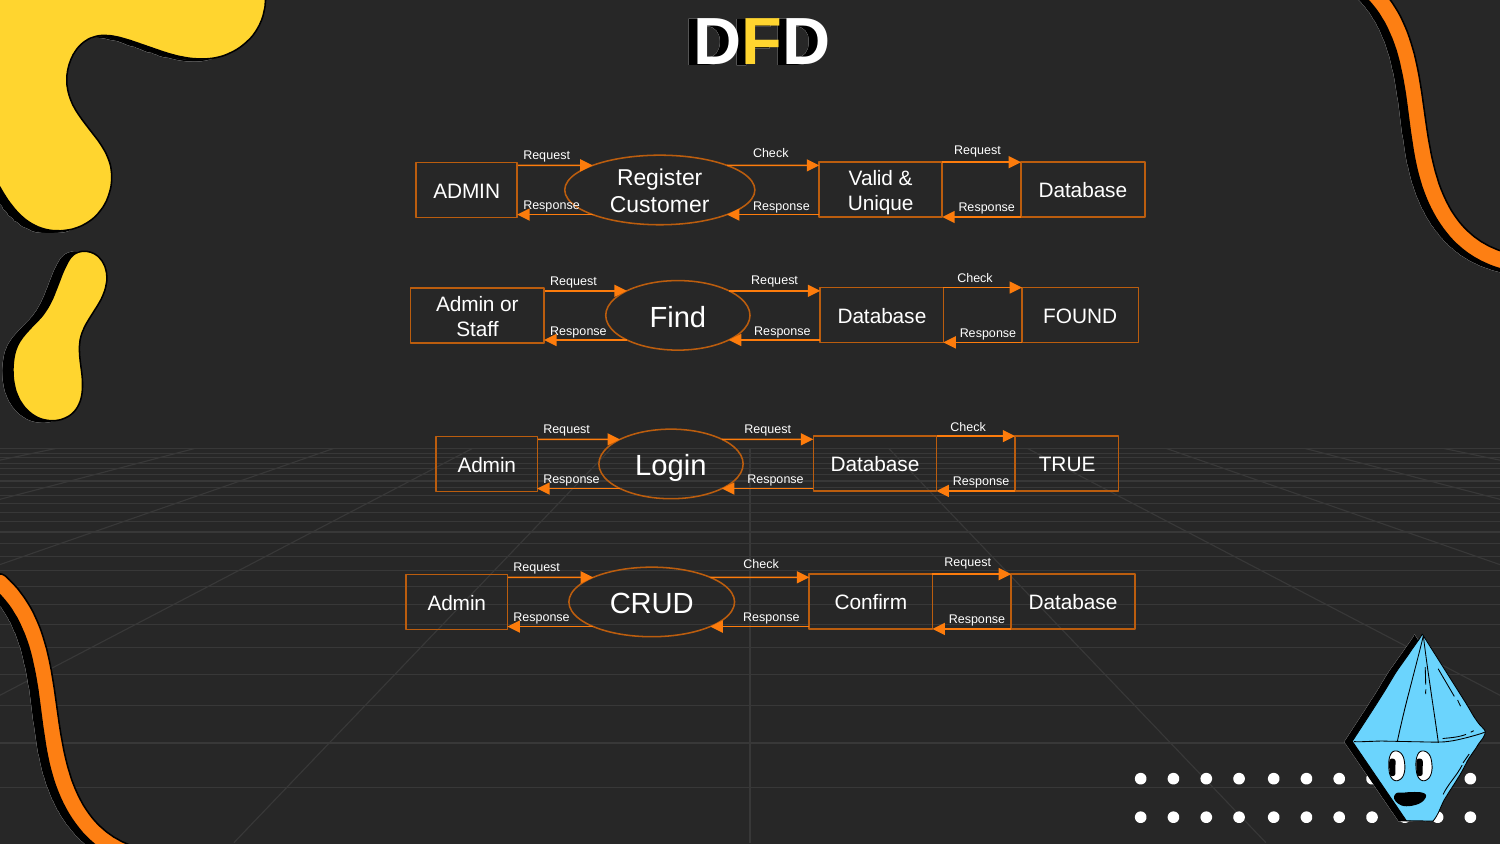

# DFD
Request
Check
Request
Register
Customer
Valid &
Unique
Database
ADMIN
Response
Response
Response
Check
Request
Request
Find
Database
FOUND
Admin or Staff
Response
Response
Response
Check
Request
Request
Login
Database
TRUE
Admin
Response
Response
Response
Request
Check
Request
CRUD
Confirm
Database
Admin
Response
Response
Response